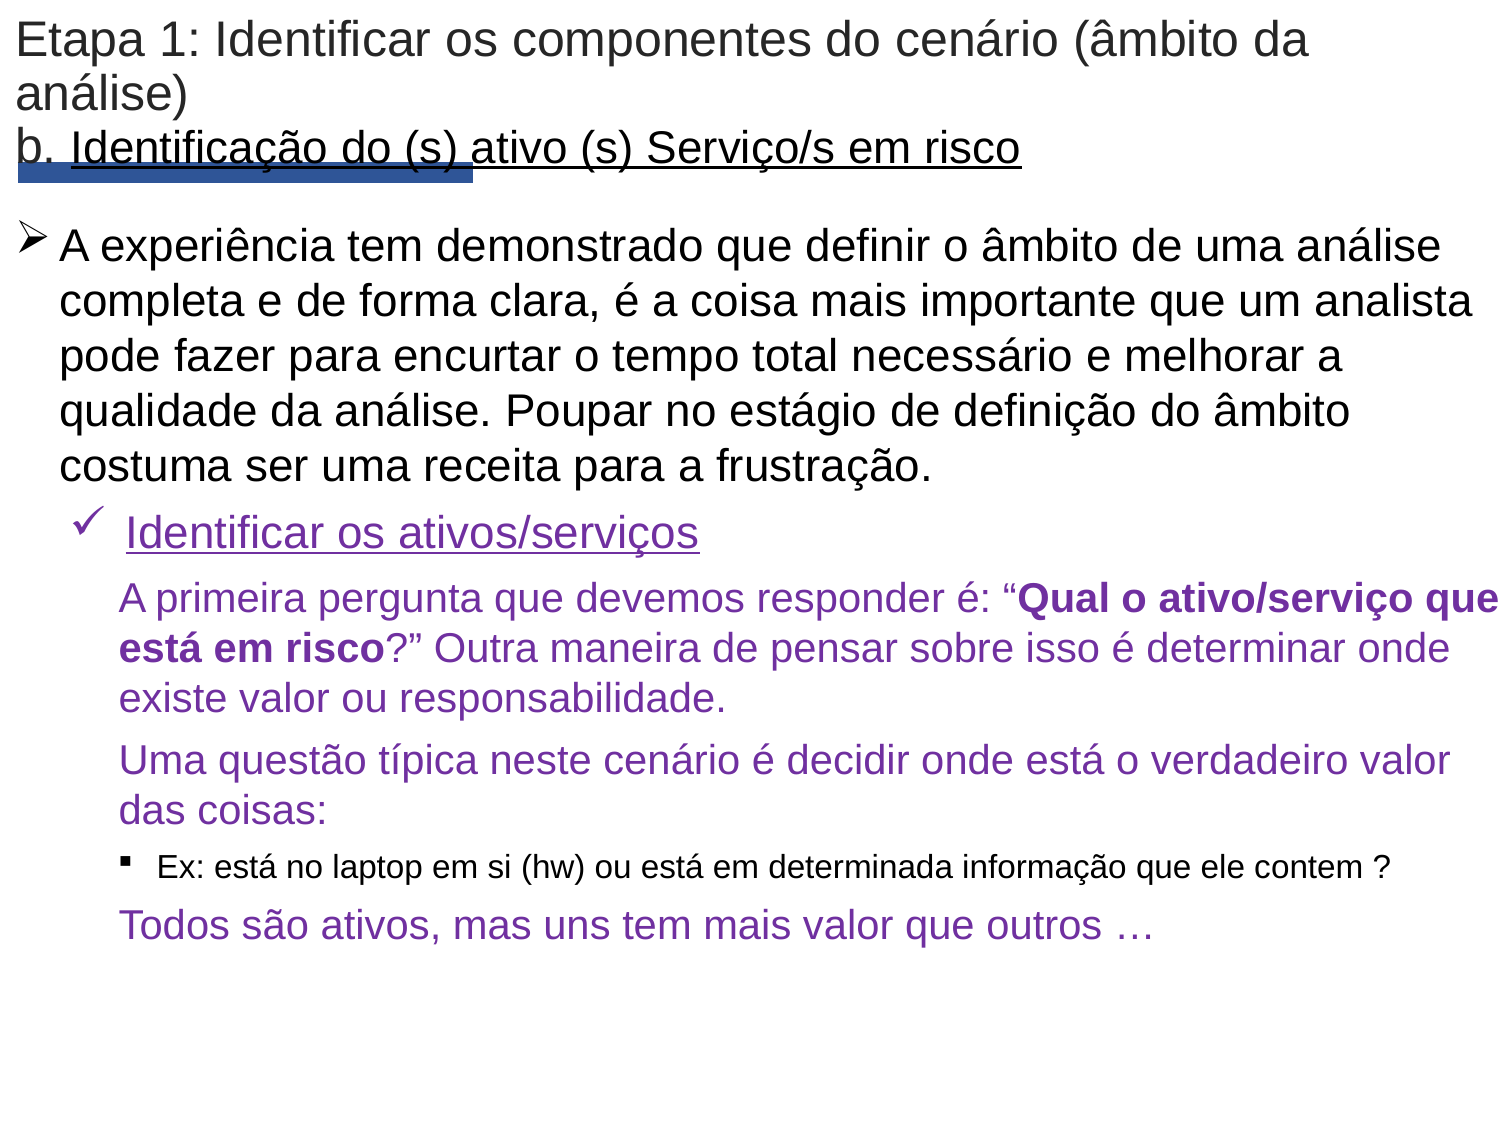

# Etapa 1: Identificar os componentes do cenário (âmbito da análise) b. Identificação do (s) ativo (s) Serviço/s em risco
A experiência tem demonstrado que definir o âmbito de uma análise completa e de forma clara, é a coisa mais importante que um analista pode fazer para encurtar o tempo total necessário e melhorar a qualidade da análise. Poupar no estágio de definição do âmbito costuma ser uma receita para a frustração.
Identificar os ativos/serviços
A primeira pergunta que devemos responder é: “Qual o ativo/serviço que está em risco?” Outra maneira de pensar sobre isso é determinar onde existe valor ou responsabilidade.
Uma questão típica neste cenário é decidir onde está o verdadeiro valor das coisas:
 Ex: está no laptop em si (hw) ou está em determinada informação que ele contem ?
Todos são ativos, mas uns tem mais valor que outros …